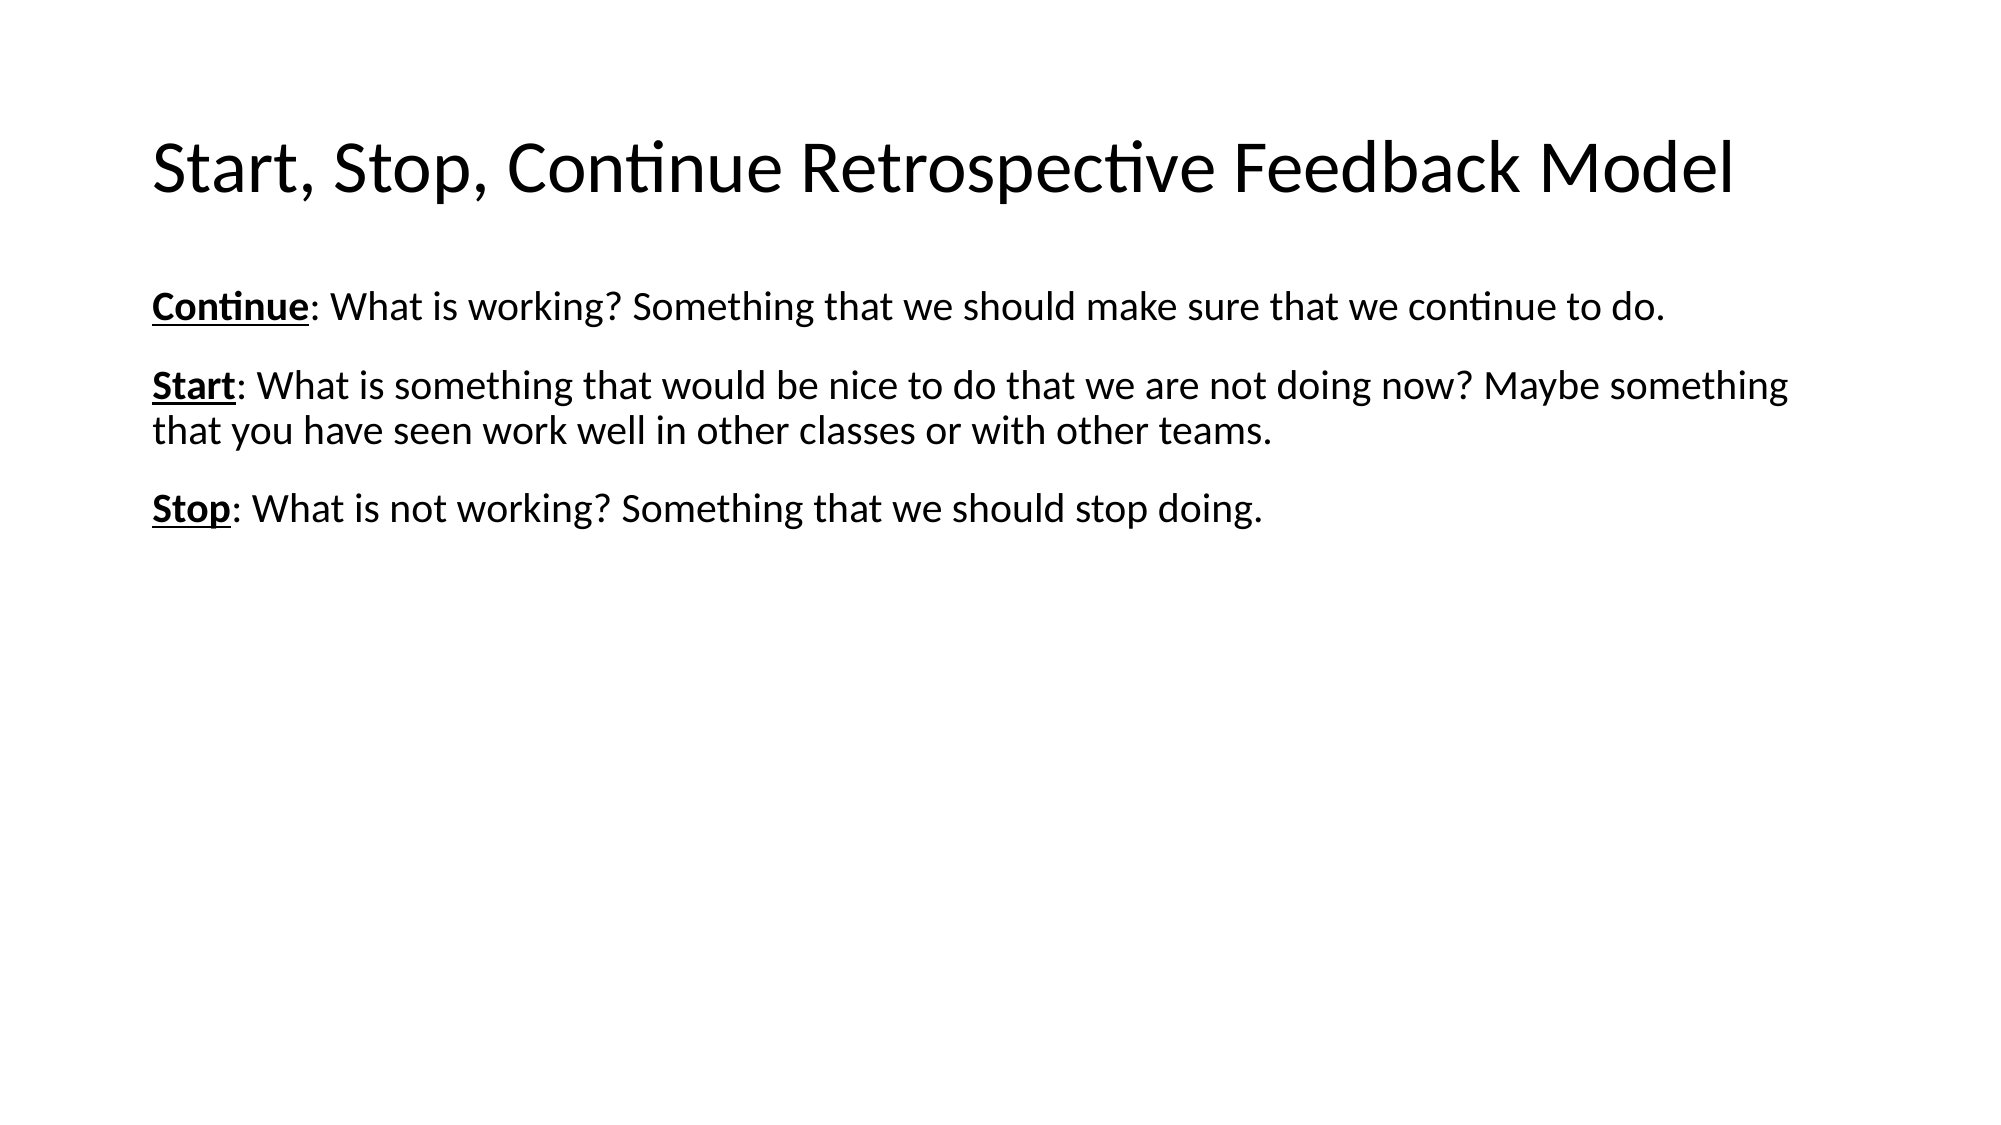

# Start, Stop, Continue Retrospective Feedback Model
Continue: What is working? Something that we should make sure that we continue to do.
Start: What is something that would be nice to do that we are not doing now? Maybe something that you have seen work well in other classes or with other teams.
Stop: What is not working? Something that we should stop doing.